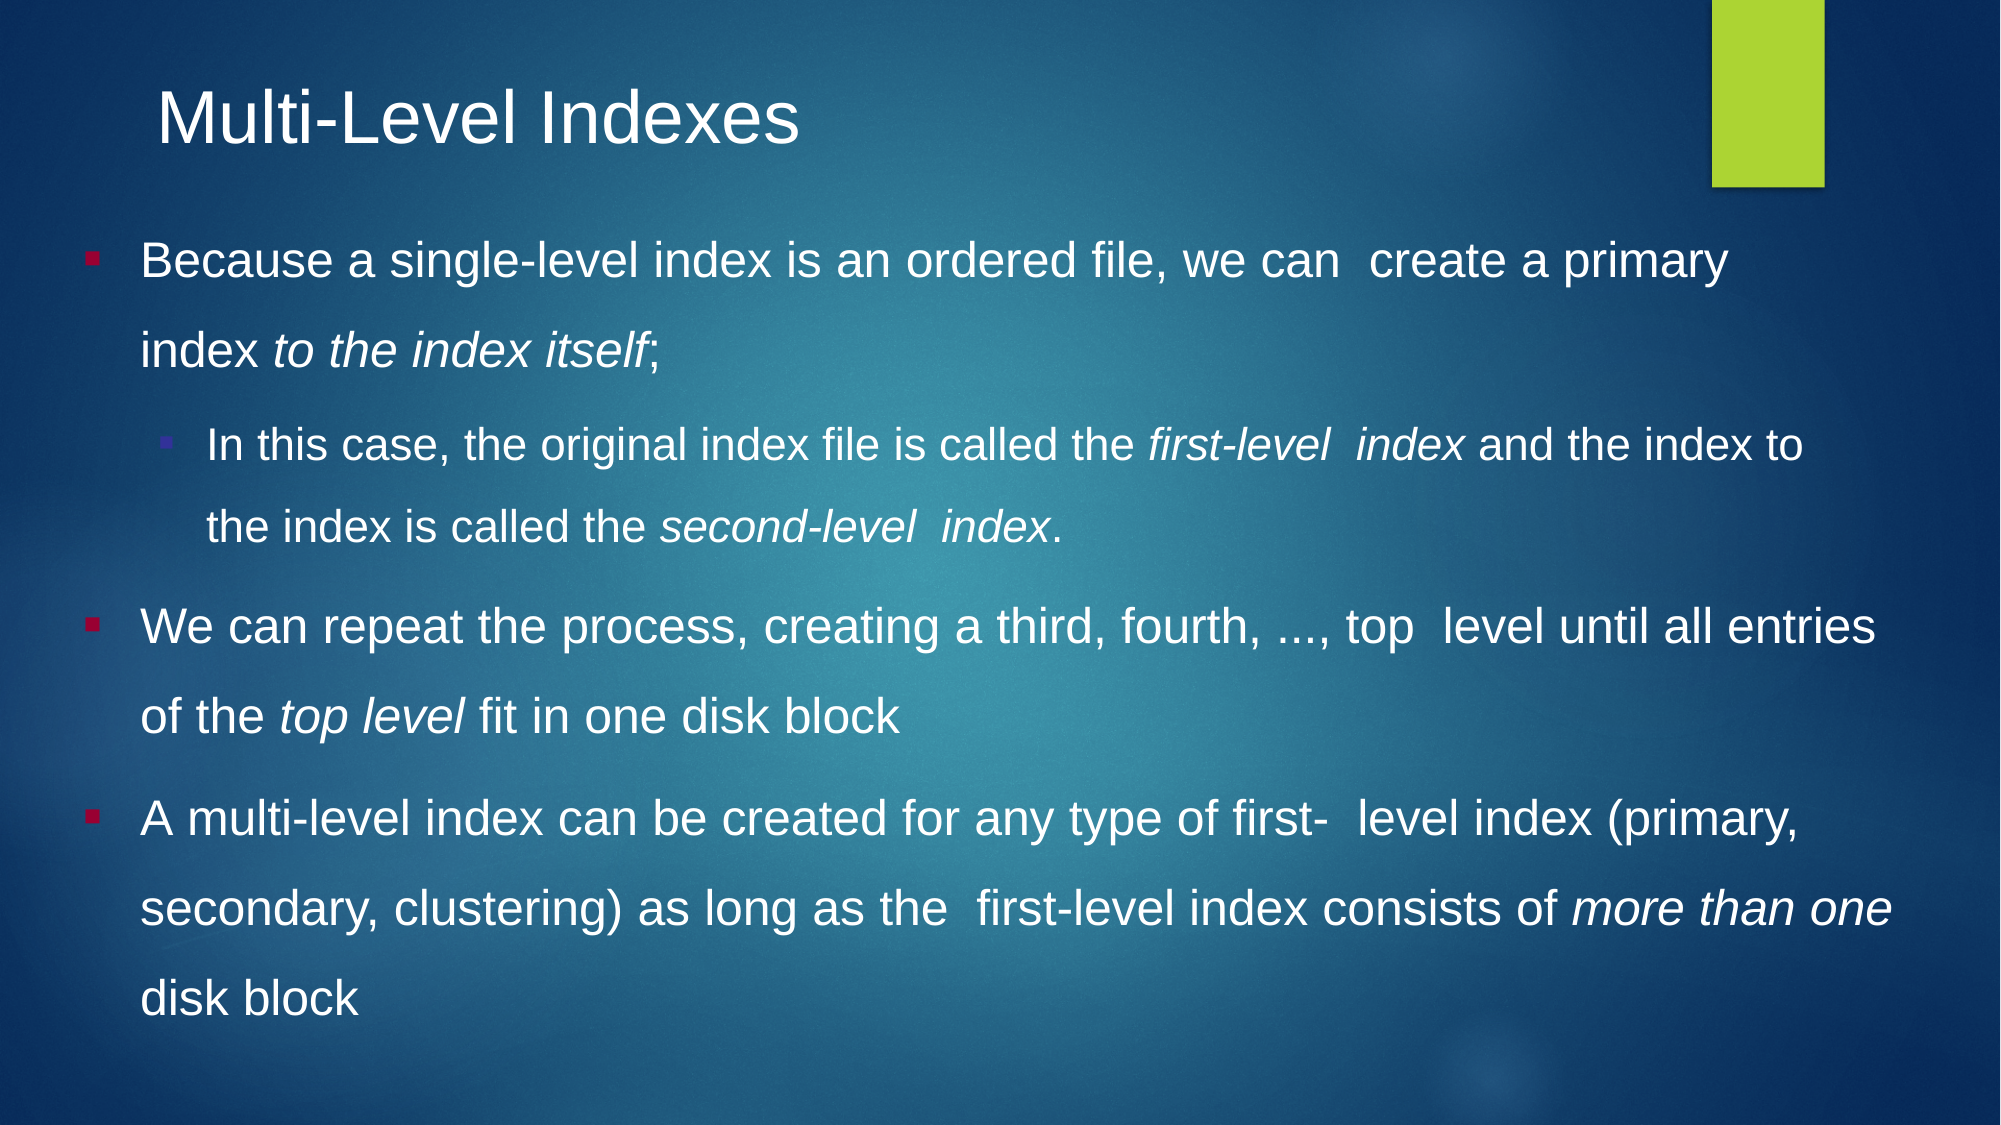

# Multi-Level Indexes
Because a single-level index is an ordered file, we can  create a primary index to the index itself;
In this case, the original index file is called the first-level  index and the index to the index is called the second-level  index.
We can repeat the process, creating a third, fourth, ..., top  level until all entries of the top level fit in one disk block
A multi-level index can be created for any type of first-  level index (primary, secondary, clustering) as long as the  first-level index consists of more than one disk block